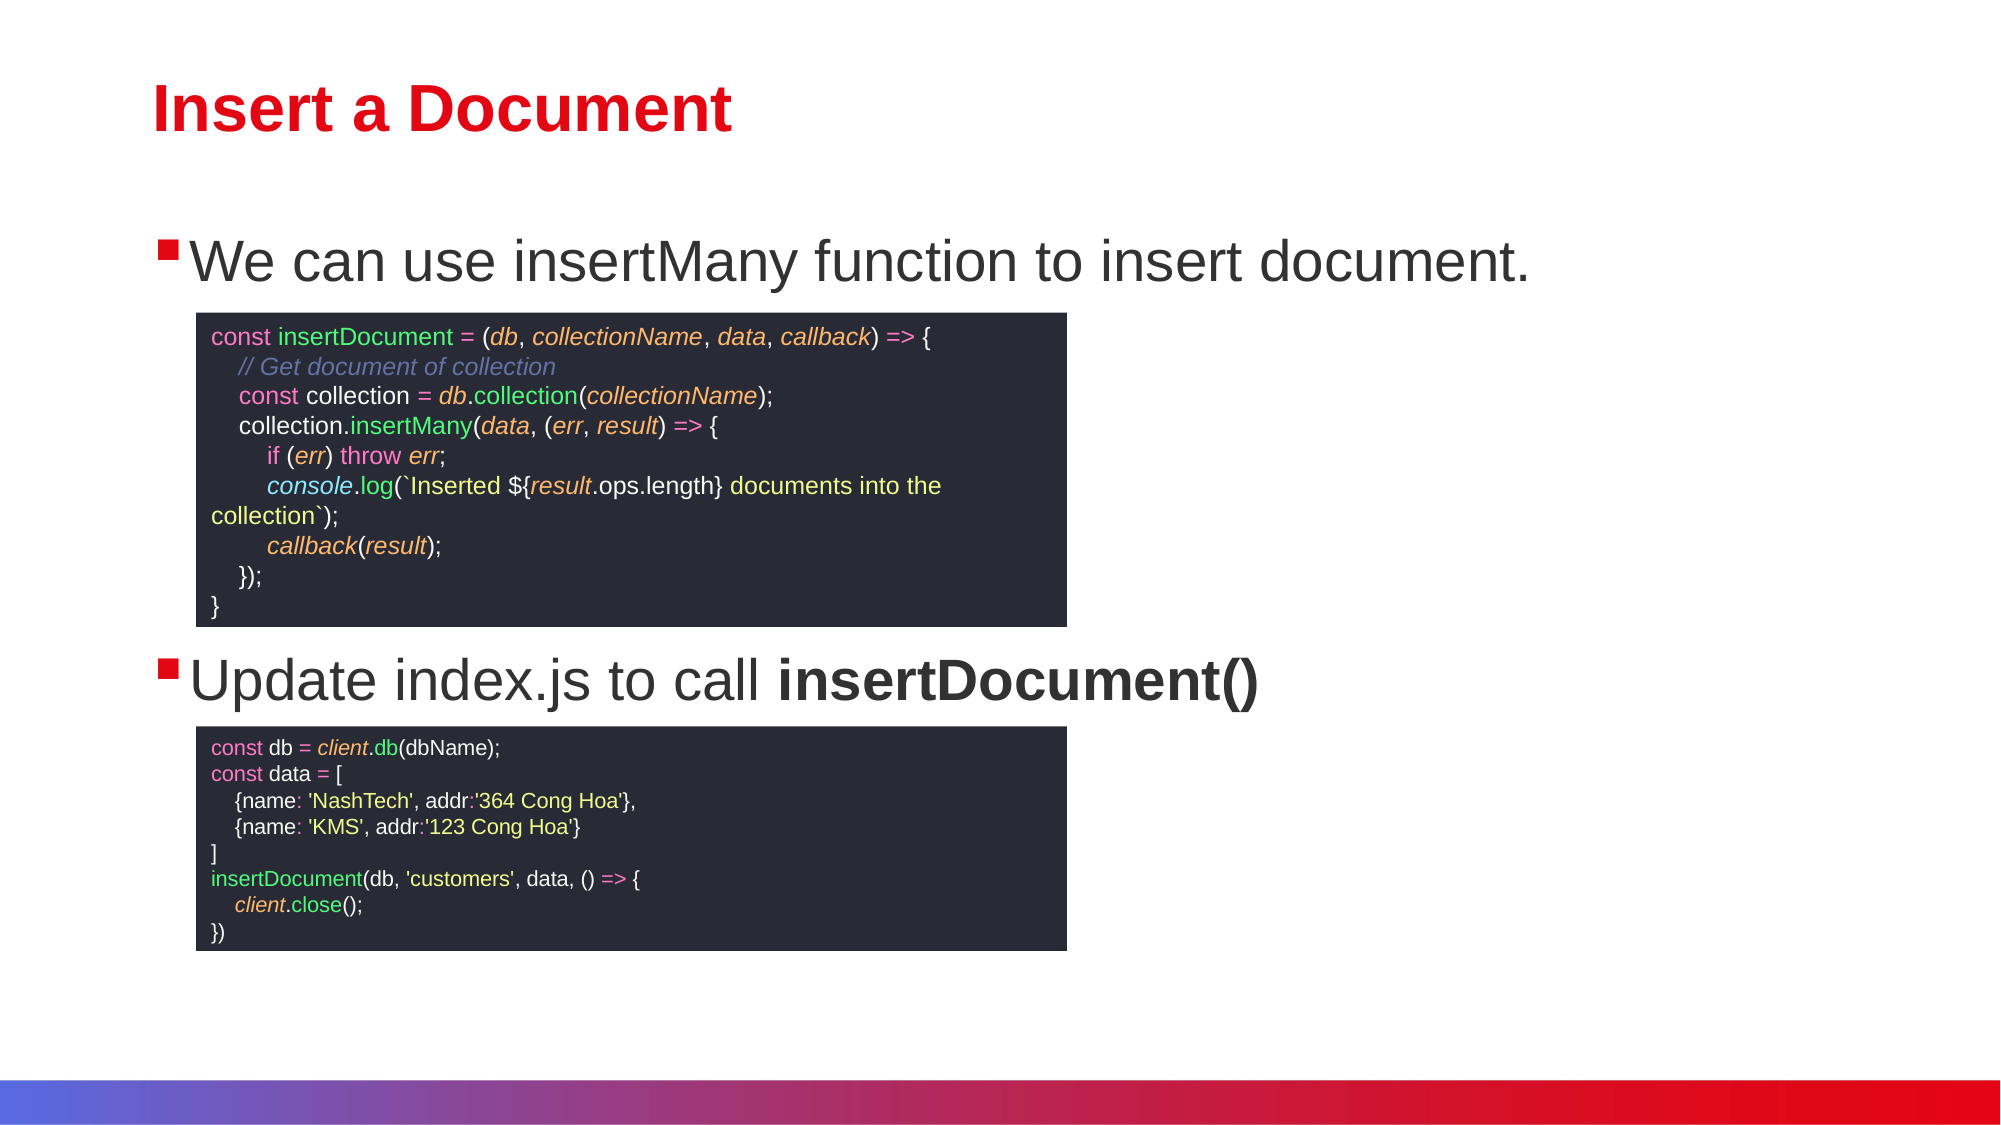

# Insert a Document
We can use insertMany function to insert document.

Update index.js to call insertDocument()
const insertDocument = (db, collectionName, data, callback) => {
    // Get document of collection
    const collection = db.collection(collectionName);
    collection.insertMany(data, (err, result) => {
        if (err) throw err;
        console.log(`Inserted ${result.ops.length} documents into the collection`);
        callback(result);
    });
}
const db = client.db(dbName);
const data = [
    {name: 'NashTech', addr:'364 Cong Hoa'},
    {name: 'KMS', addr:'123 Cong Hoa'}
]
insertDocument(db, 'customers', data, () => {
    client.close();
})